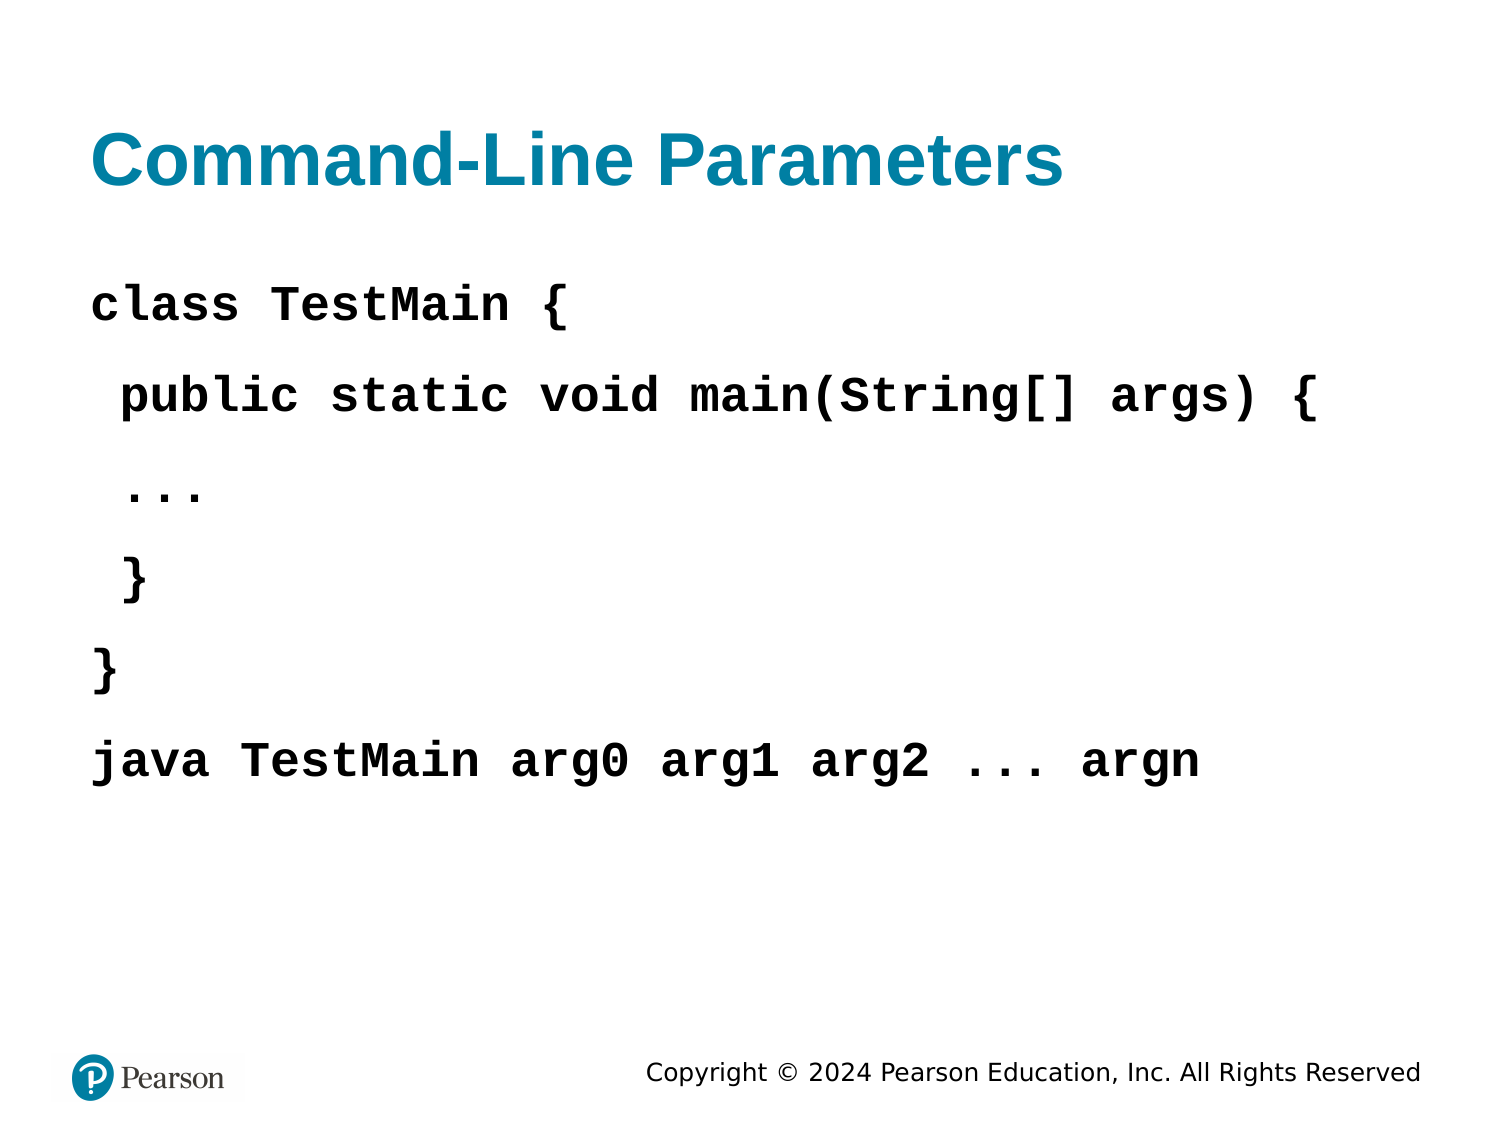

# Command-Line Parameters
class TestMain {
public static void main(String[] args) {
...
}
}
java TestMain arg0 arg1 arg2 ... argn